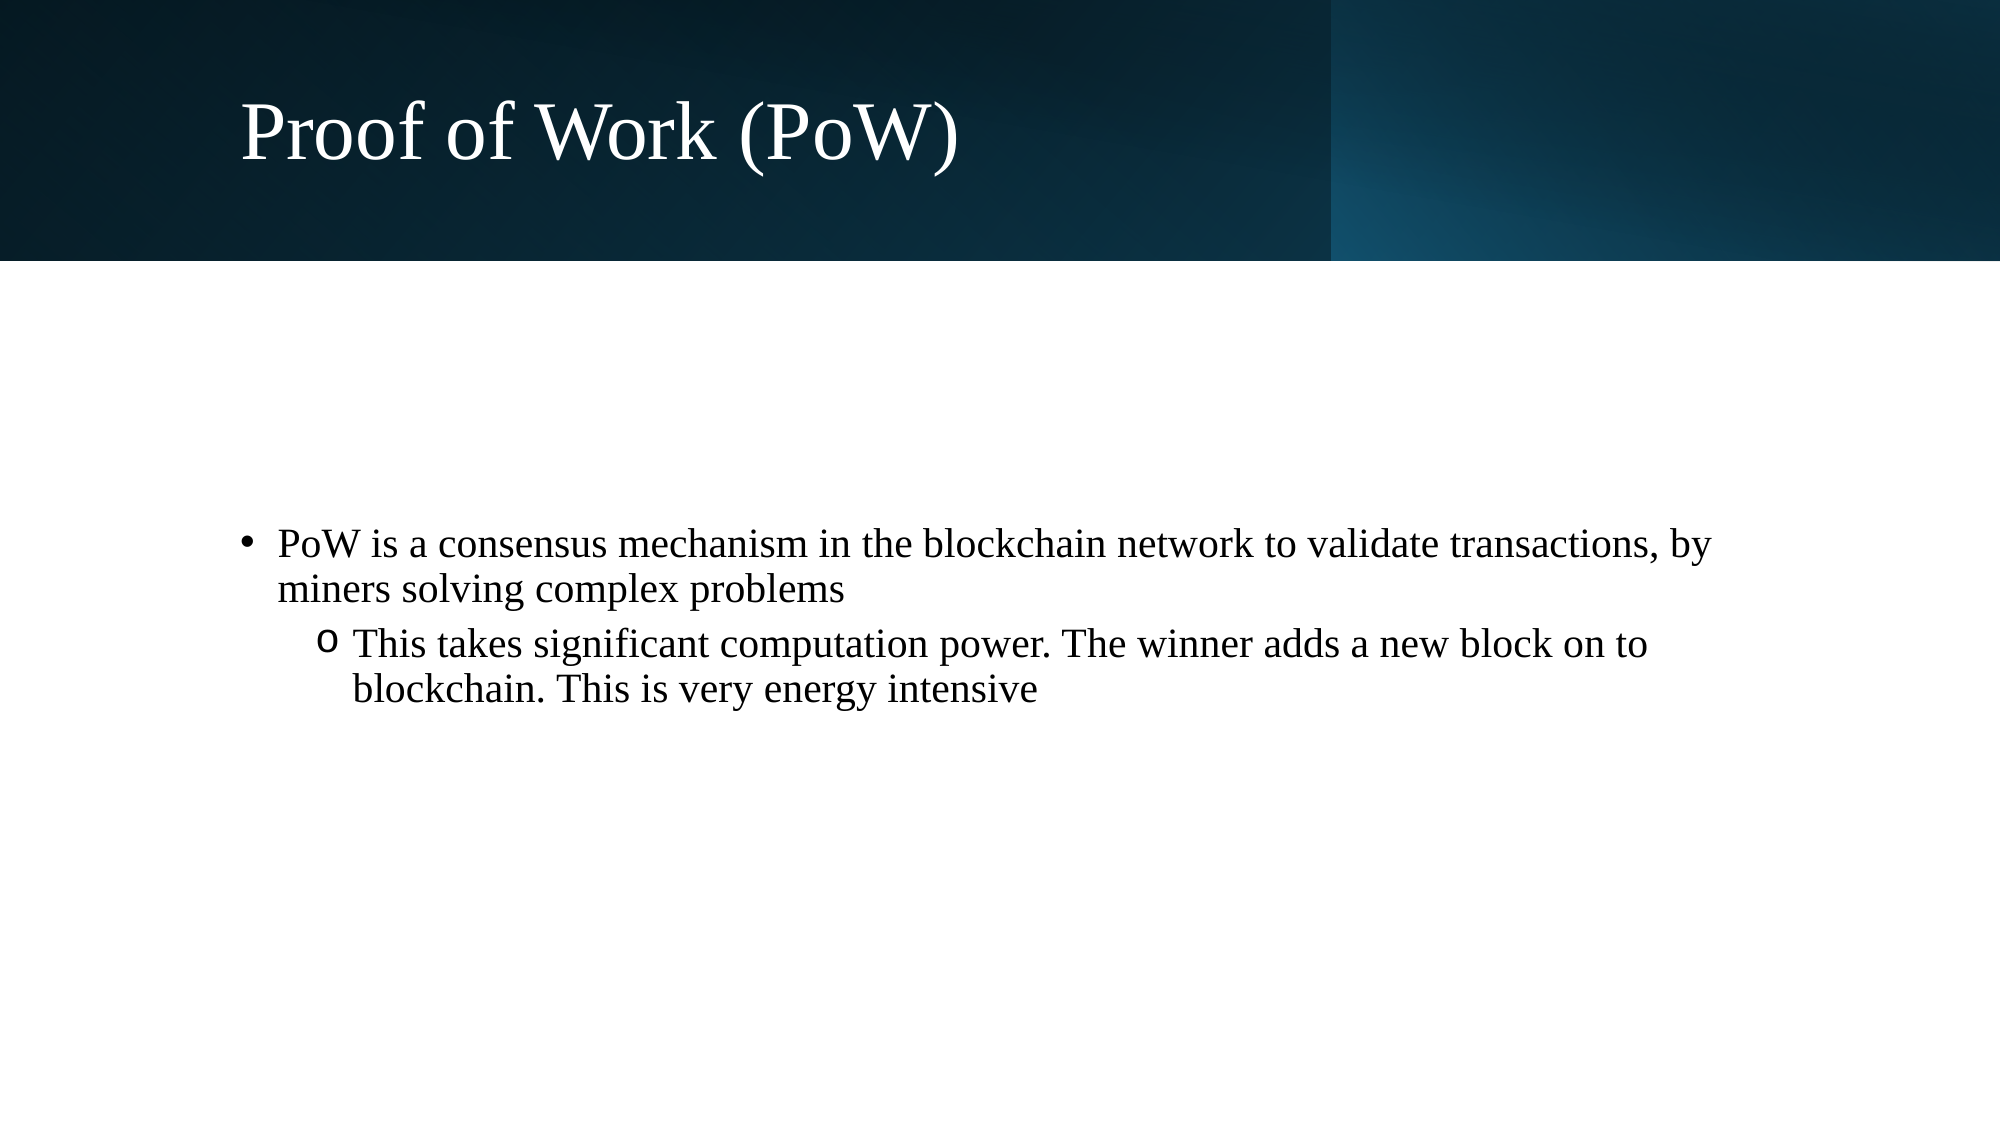

# Proof of Work (PoW)
PoW is a consensus mechanism in the blockchain network to validate transactions, by miners solving complex problems
This takes significant computation power. The winner adds a new block on to blockchain. This is very energy intensive